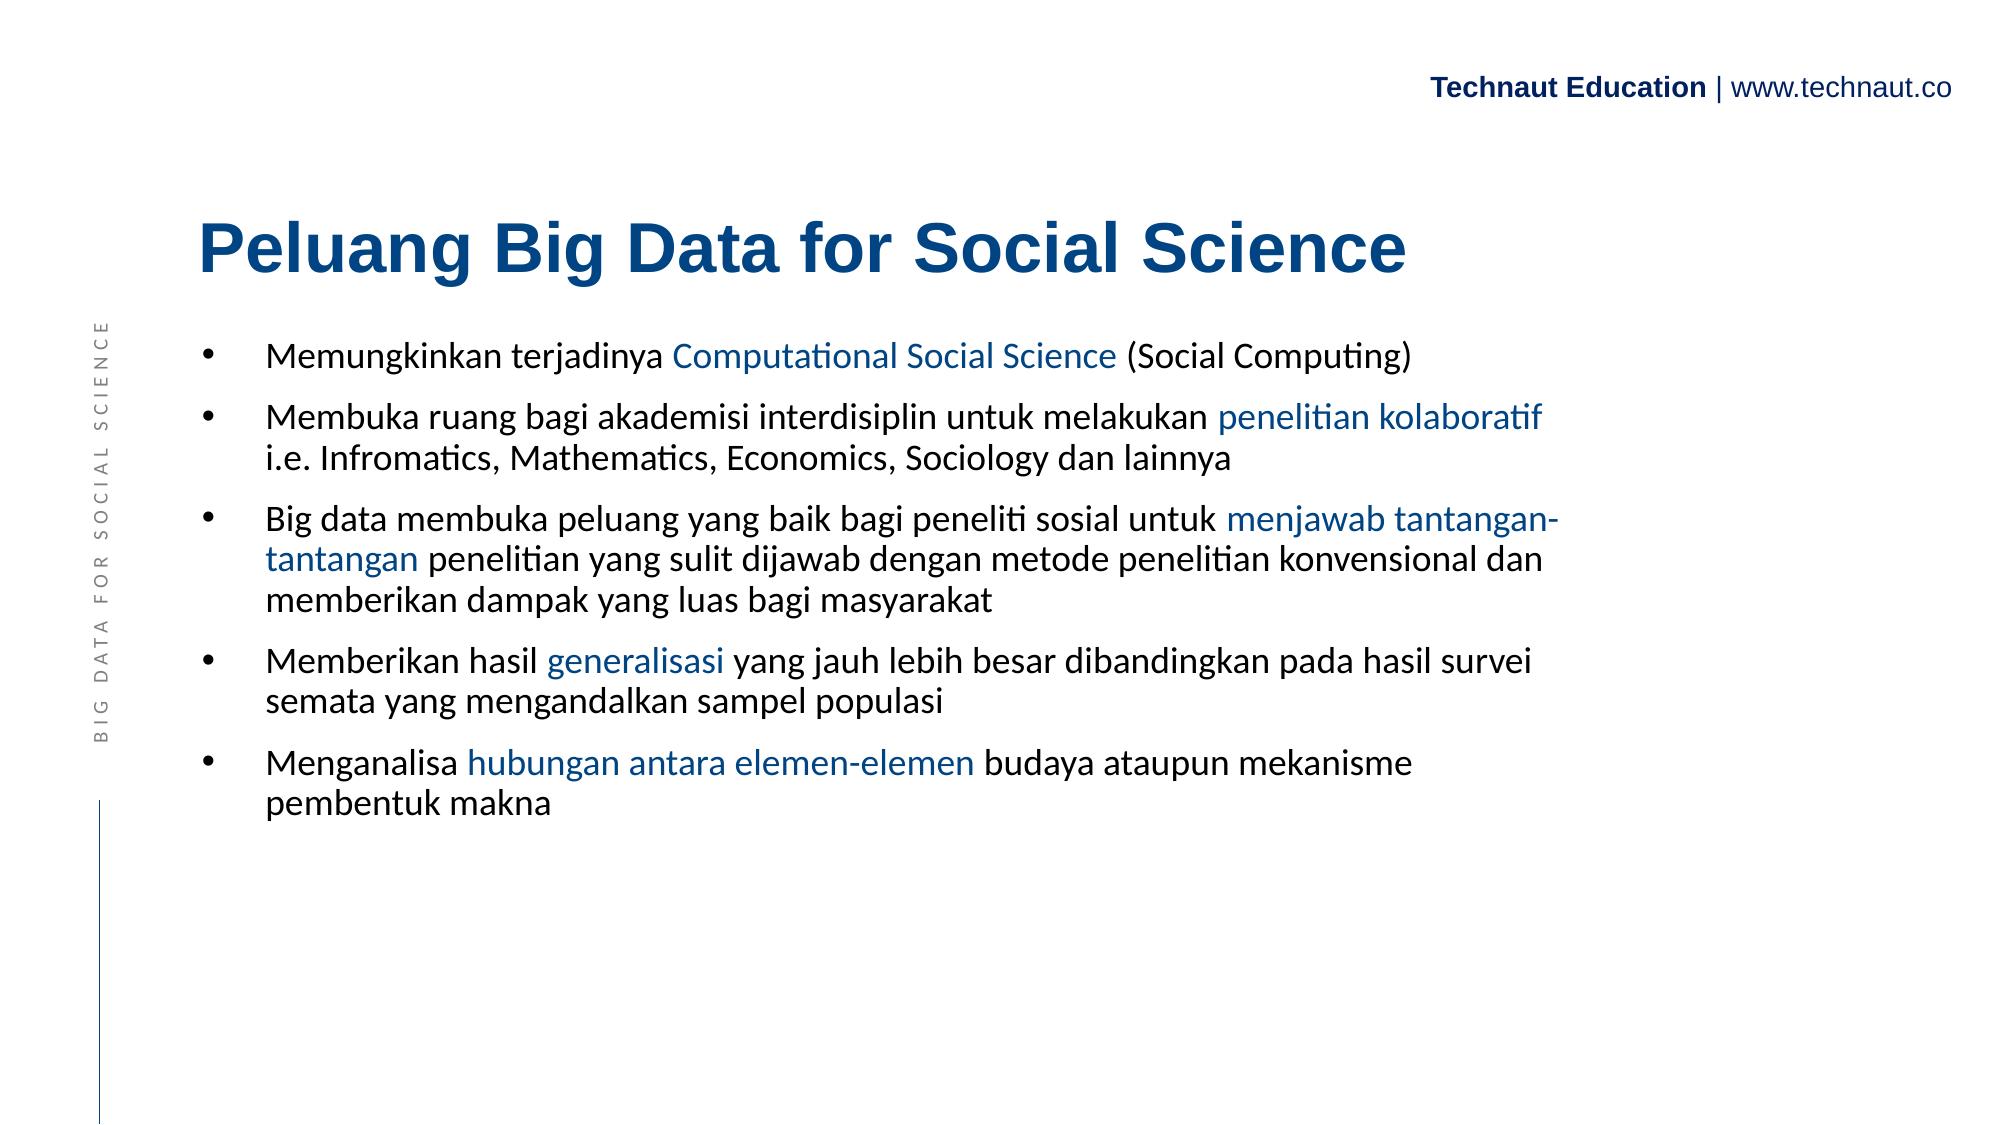

Technaut Education | www.technaut.co
# Peluang Big Data for Social Science
Memungkinkan terjadinya Computational Social Science (Social Computing)
Membuka ruang bagi akademisi interdisiplin untuk melakukan penelitian kolaboratif i.e. Infromatics, Mathematics, Economics, Sociology dan lainnya
Big data membuka peluang yang baik bagi peneliti sosial untuk menjawab tantangan-tantangan penelitian yang sulit dijawab dengan metode penelitian konvensional dan memberikan dampak yang luas bagi masyarakat
Memberikan hasil generalisasi yang jauh lebih besar dibandingkan pada hasil survei semata yang mengandalkan sampel populasi
Menganalisa hubungan antara elemen-elemen budaya ataupun mekanisme pembentuk makna

BIG DATA FOR SOCIAL SCIENCE